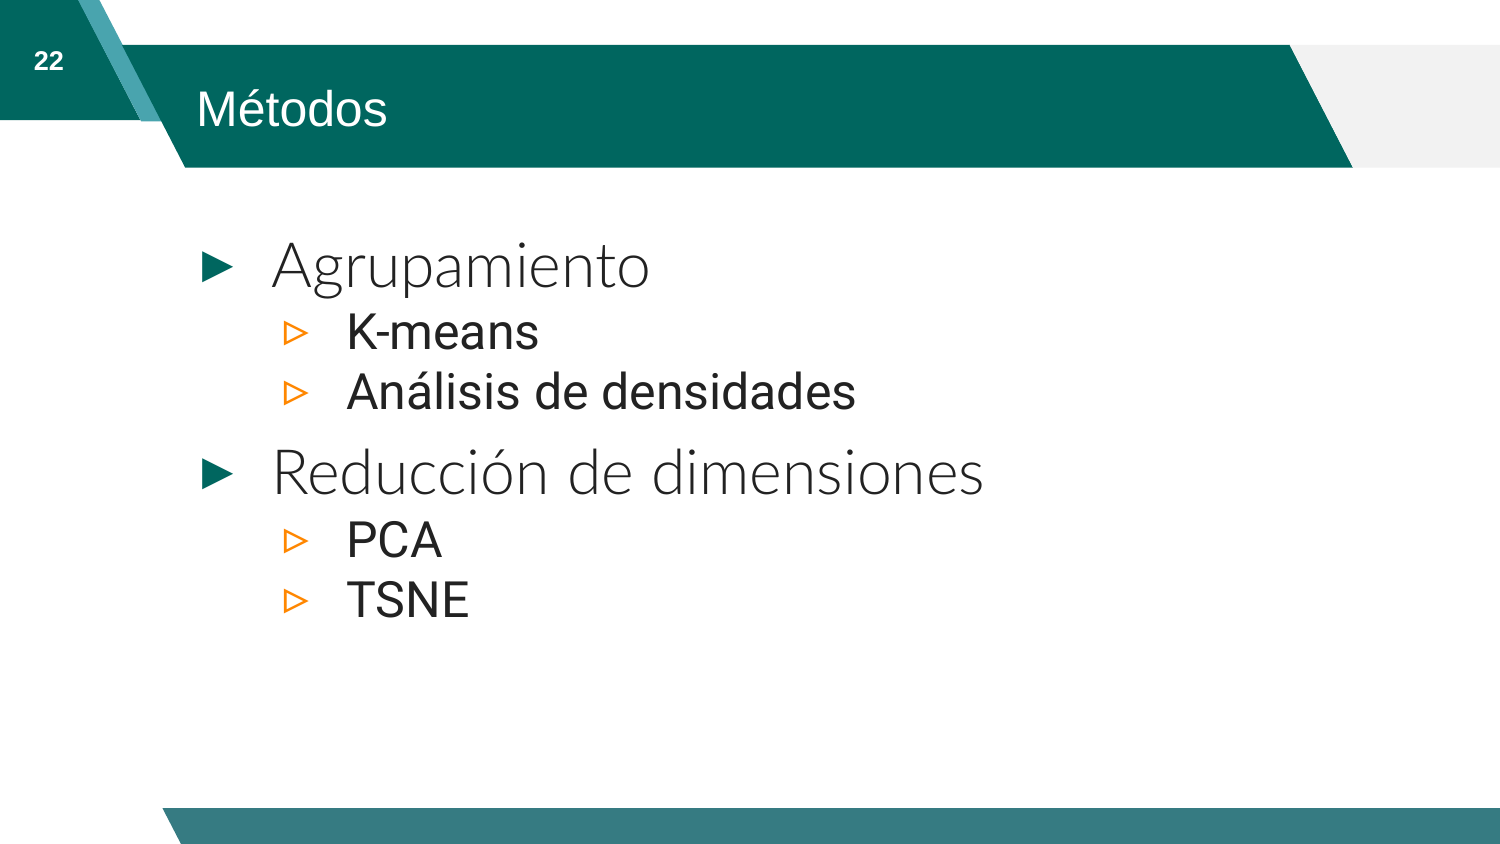

22
# Métodos
Agrupamiento
K-means
Análisis de densidades
Reducción de dimensiones
PCA
TSNE